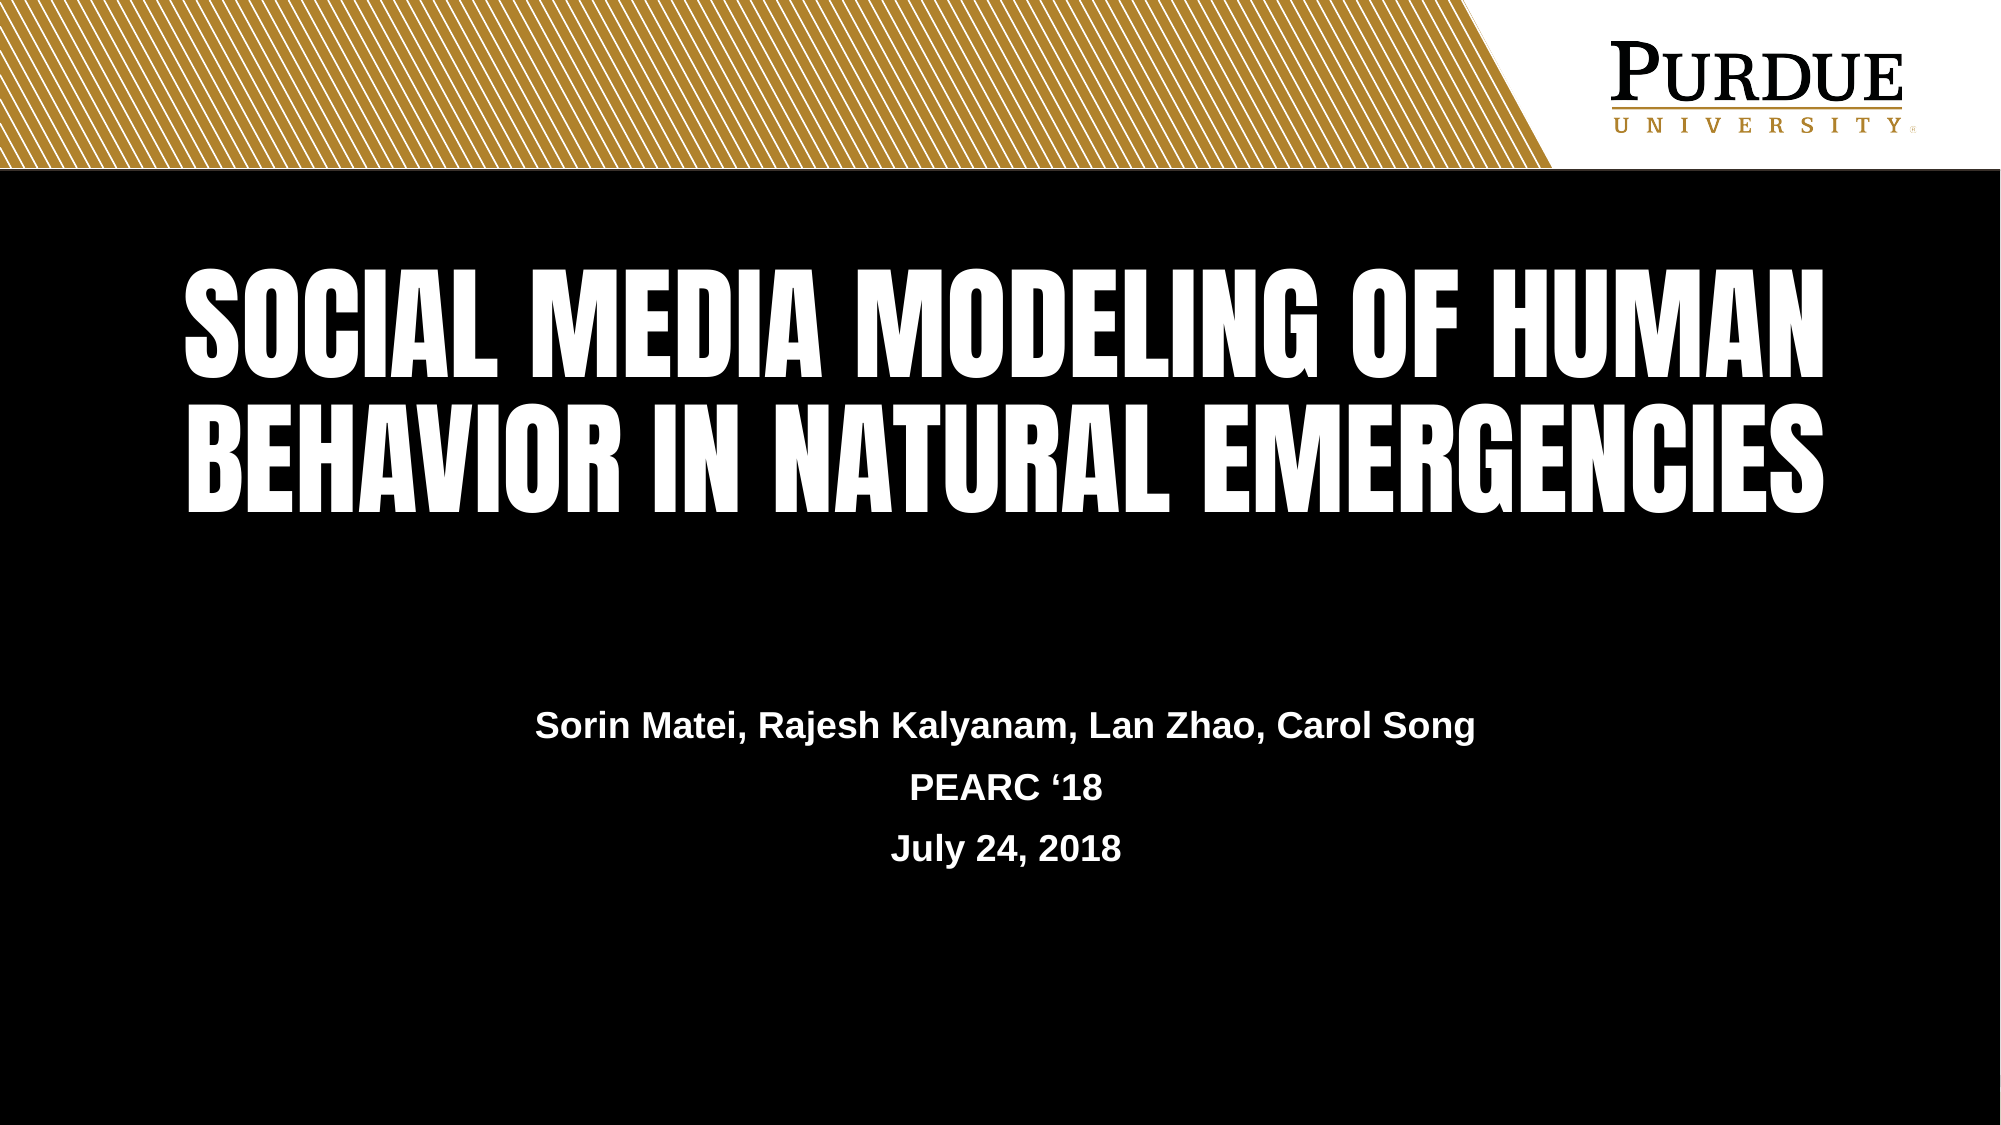

# Social media modeling of human behavior in natural emergencies
Sorin Matei, Rajesh Kalyanam, Lan Zhao, Carol Song
PEARC ‘18
July 24, 2018